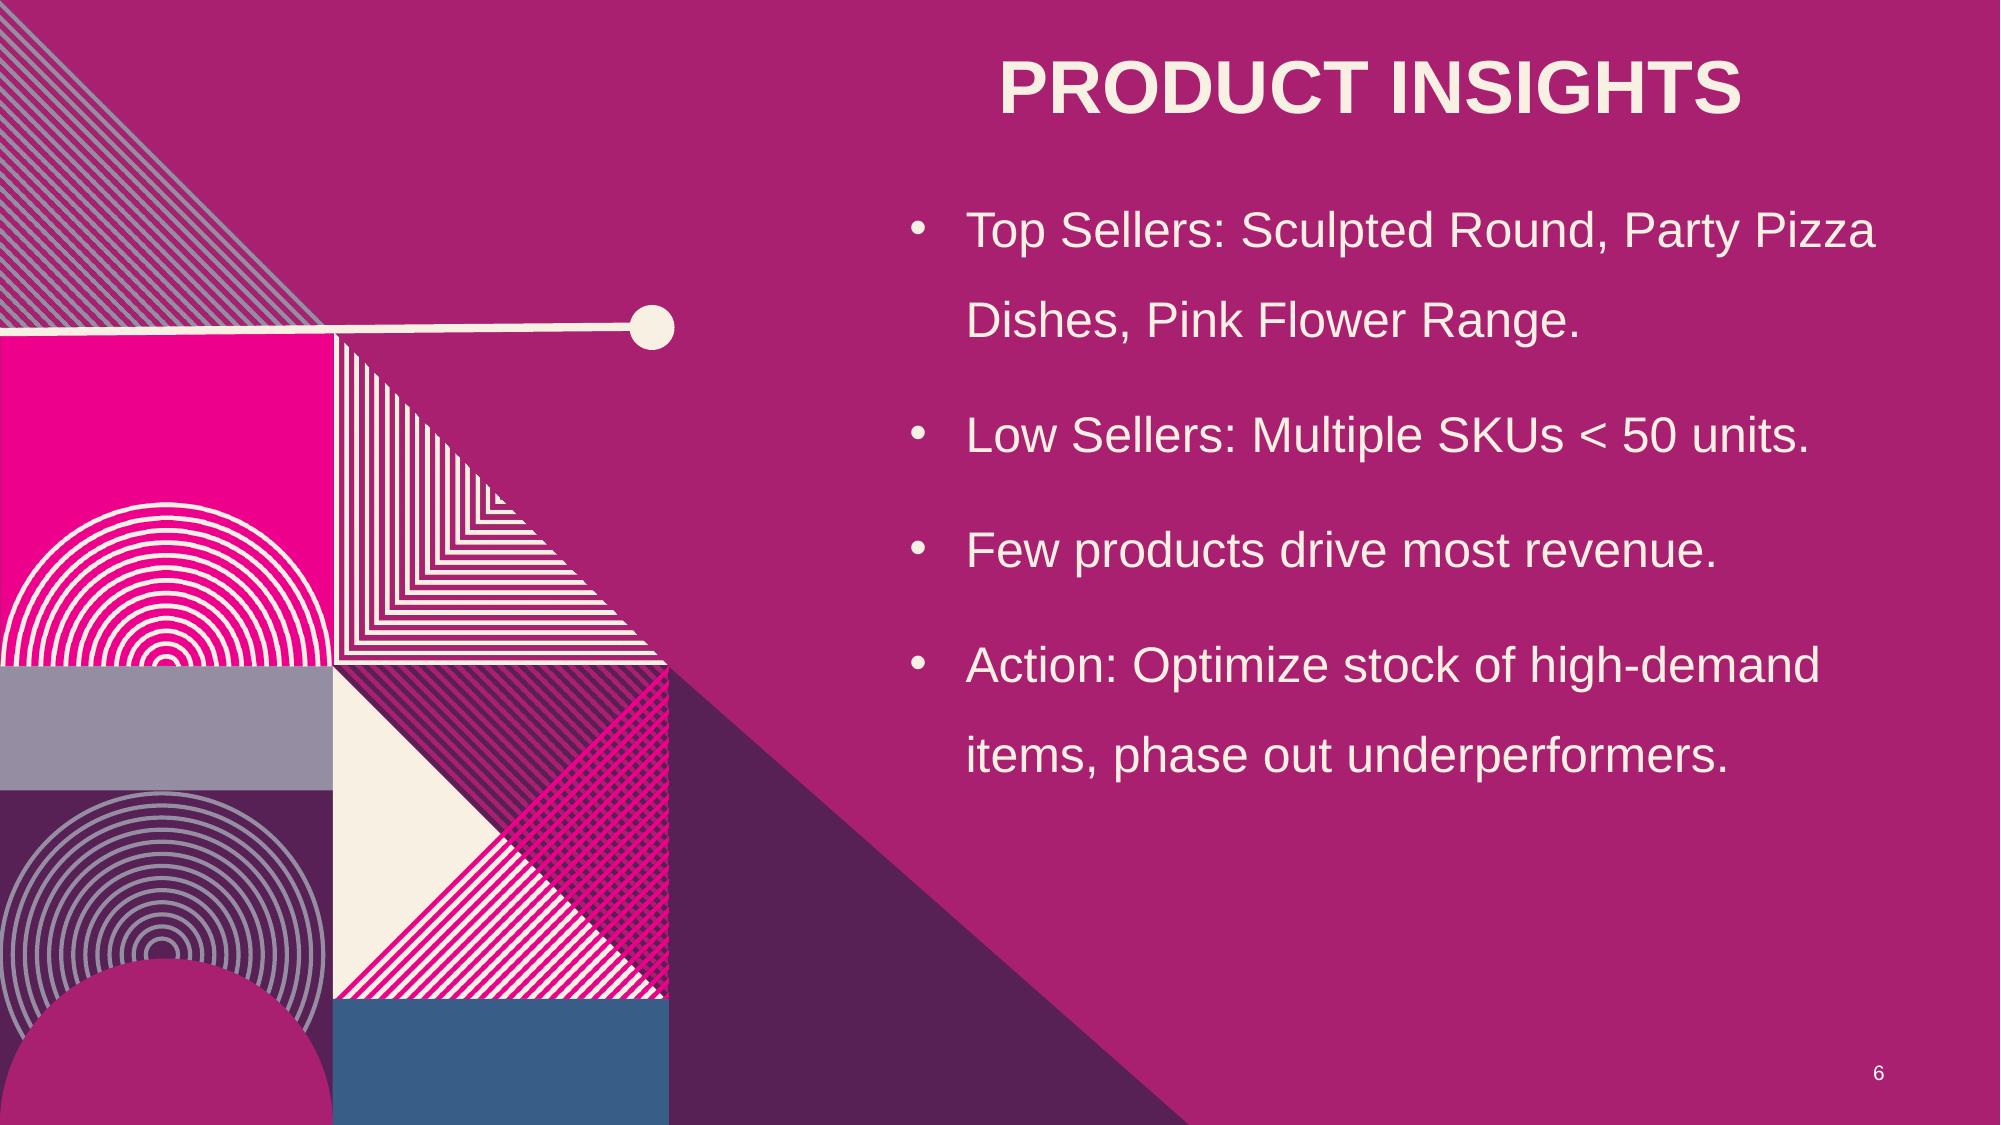

# Product Insights
Top Sellers: Sculpted Round, Party Pizza Dishes, Pink Flower Range.
Low Sellers: Multiple SKUs < 50 units.
Few products drive most revenue.
Action: Optimize stock of high-demand items, phase out underperformers.

6